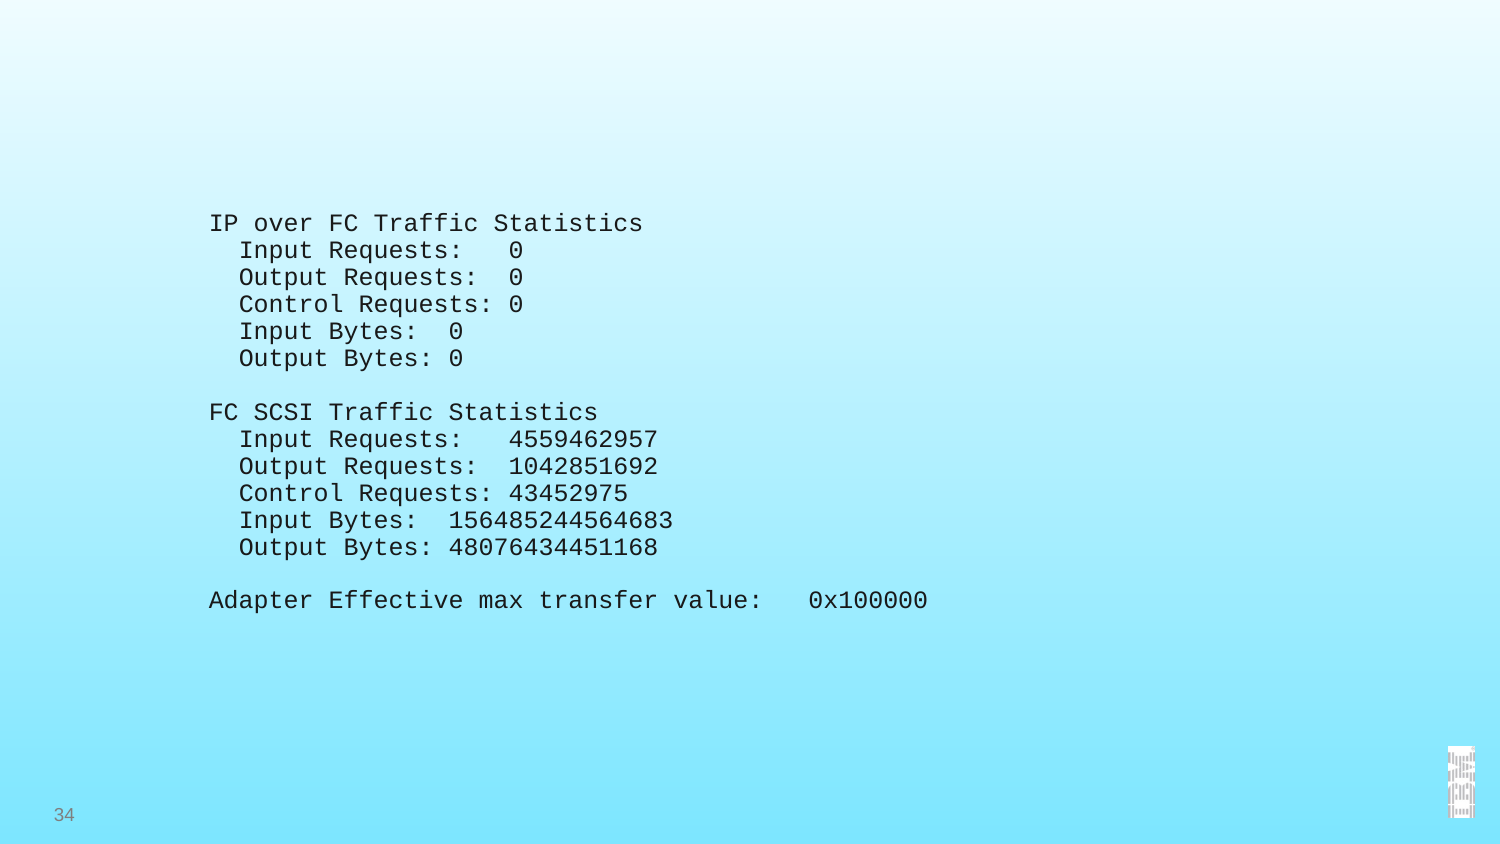

IP over FC Traffic Statistics
  Input Requests:   0
  Output Requests:  0
  Control Requests: 0
  Input Bytes:  0
  Output Bytes: 0

FC SCSI Traffic Statistics
  Input Requests:   4559462957
  Output Requests:  1042851692
  Control Requests: 43452975
  Input Bytes:  156485244564683
  Output Bytes: 48076434451168

Adapter Effective max transfer value:   0x100000
34